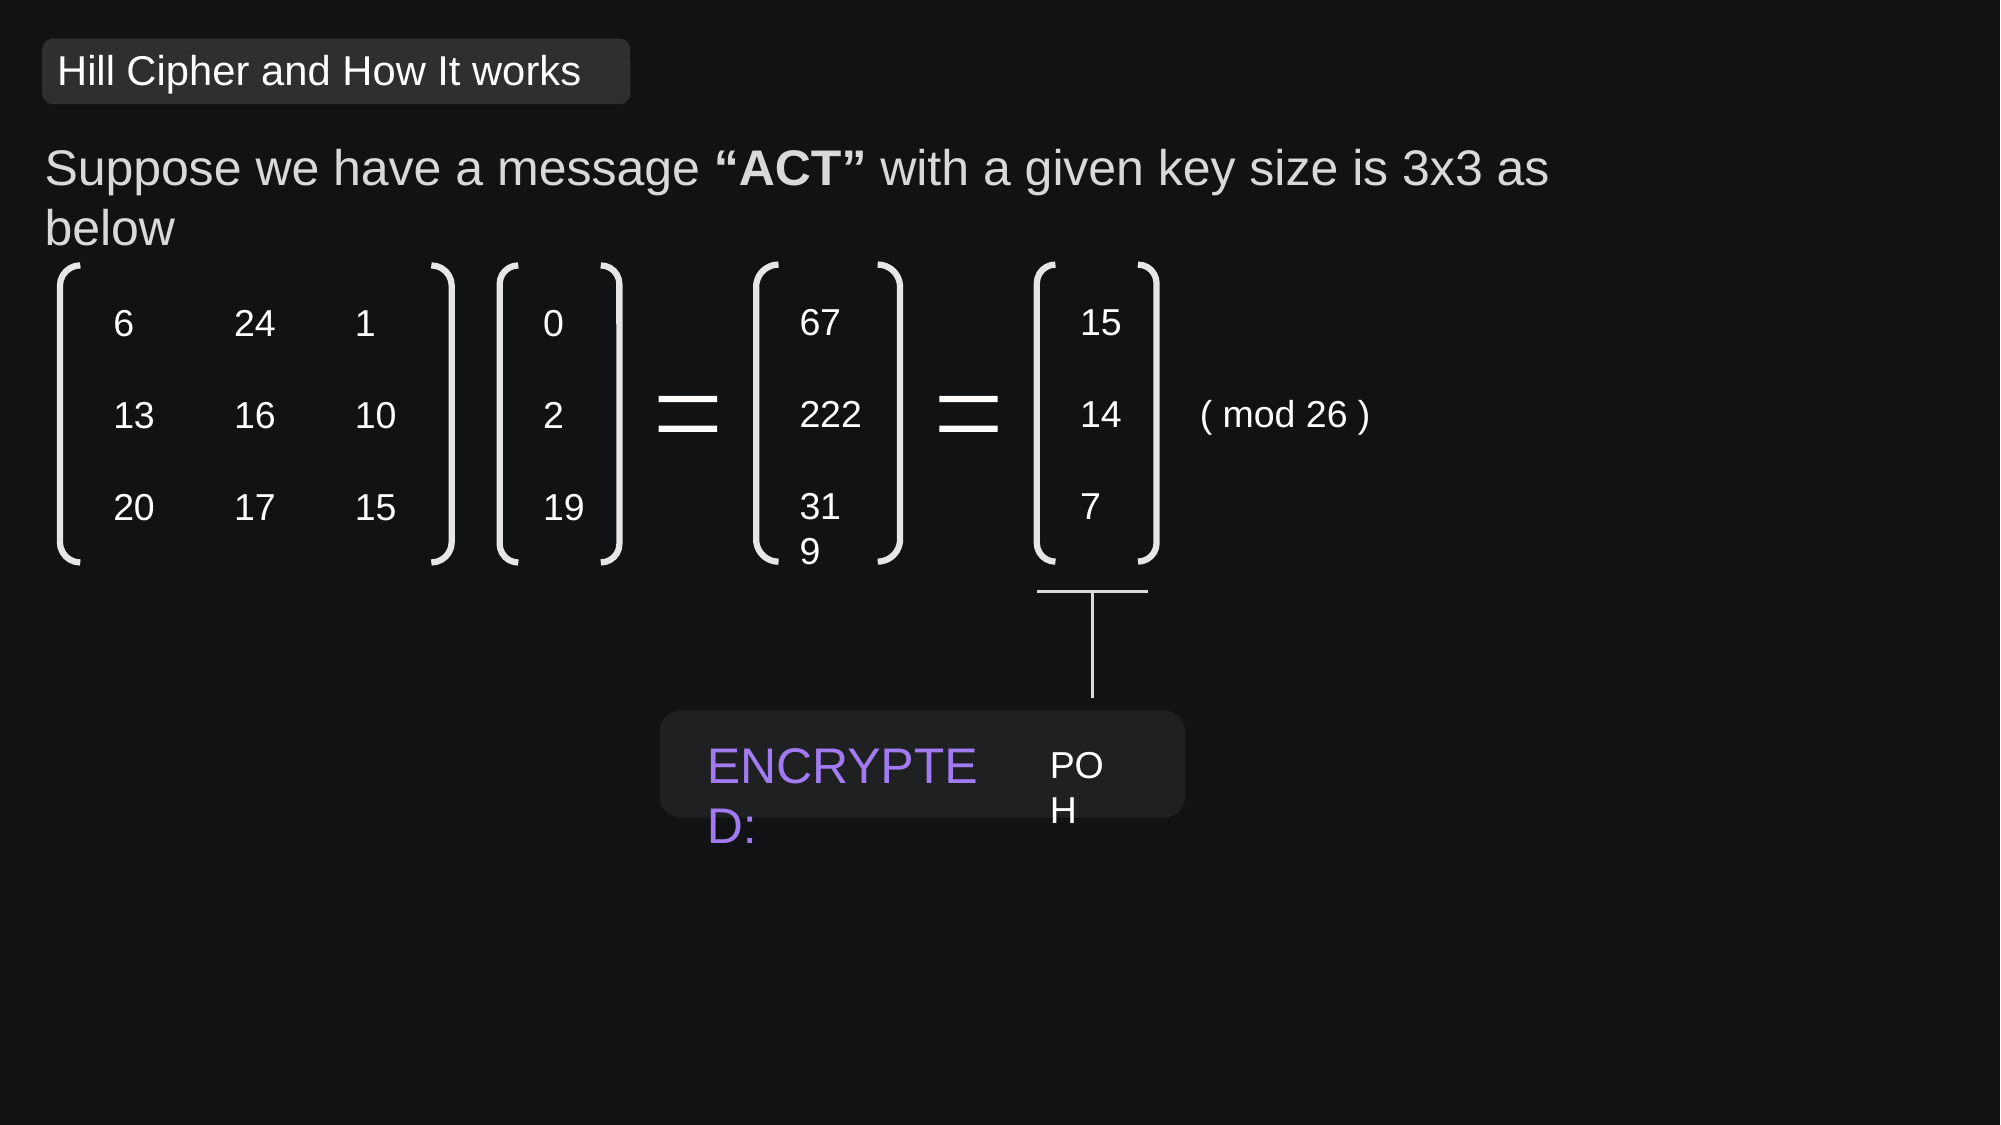

Hill Cipher and How It works

Suppose we have a message “ACT” with a given key size is 3x3 as below

67
222
319

15
14
7

0
2
19
6
24
1

( mod 26 )
13
16
10
20
17
15

ENCRYPTED:
POH